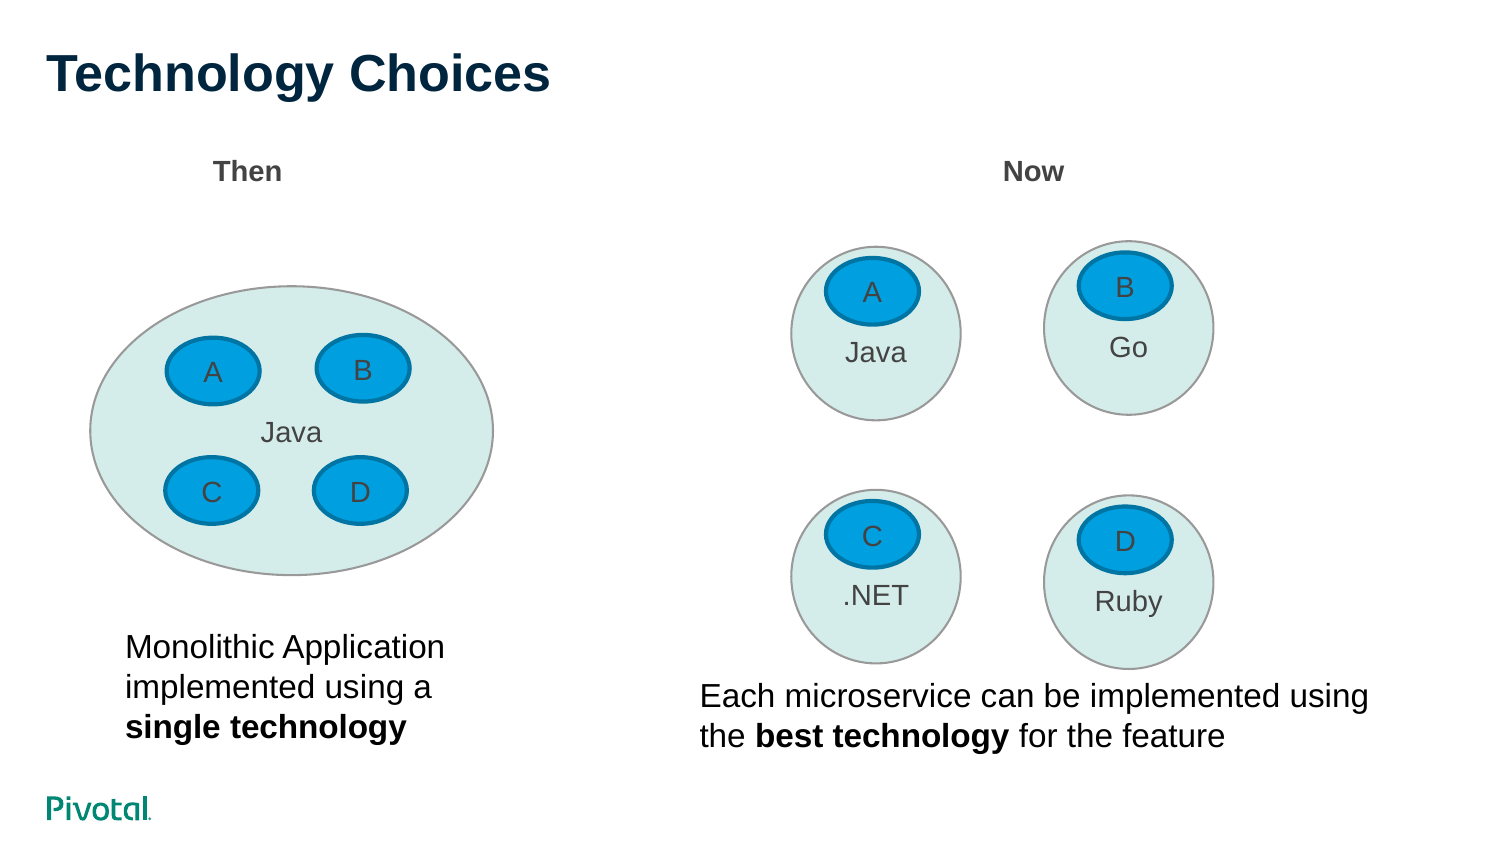

# Technology Choices
Then
Now

Go
B

Java
A

.NET
C

Ruby
D
Each microservice can be implemented using the best technology for the feature
Java
B
A
C
D
Monolithic Application implemented using a single technology